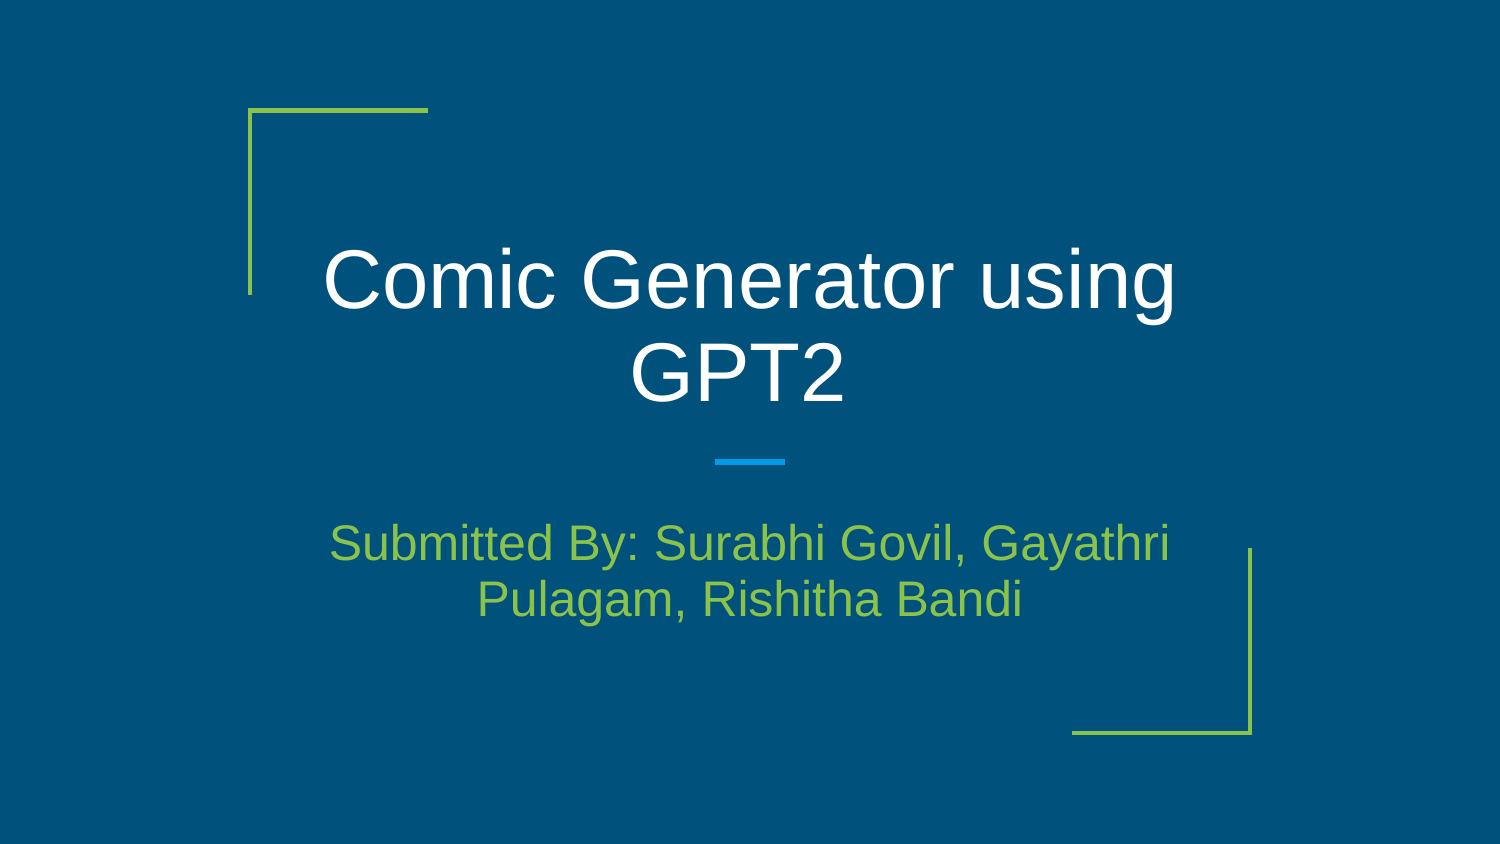

# Comic Generator using GPT2
Submitted By: Surabhi Govil, Gayathri Pulagam, Rishitha Bandi